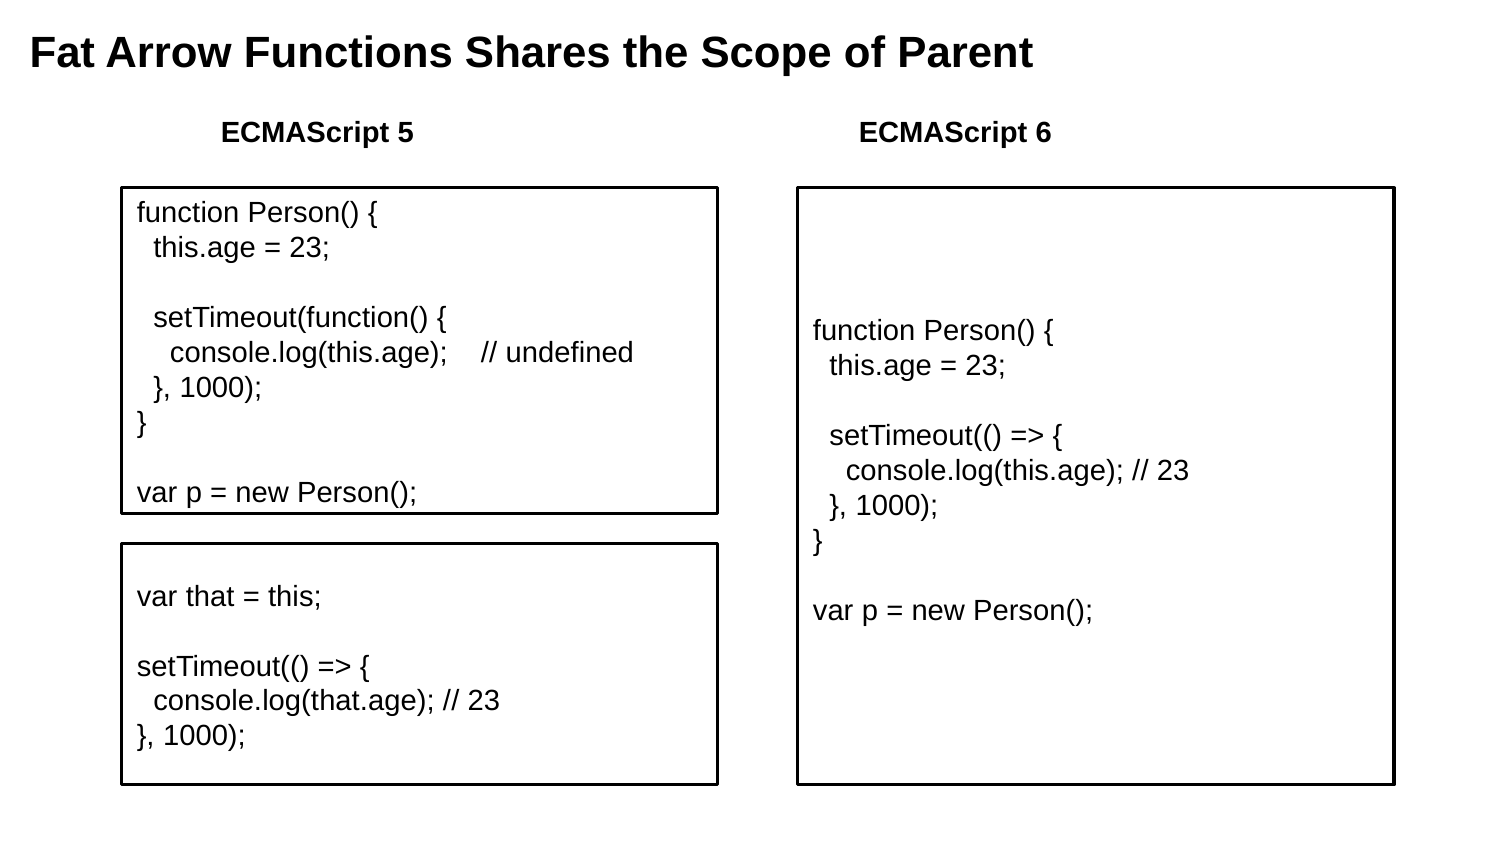

Fat Arrow Functions Shares the Scope of Parent
ECMAScript 5
ECMAScript 6
function Person() {
  this.age = 23;

  setTimeout(function() {
    console.log(this.age);    // undefined
  }, 1000);
}

var p = new Person();
function Person() {
  this.age = 23;

  setTimeout(() => {
    console.log(this.age); // 23
  }, 1000);
}

var p = new Person();

var that = this;

setTimeout(() => {
  console.log(that.age); // 23
}, 1000);